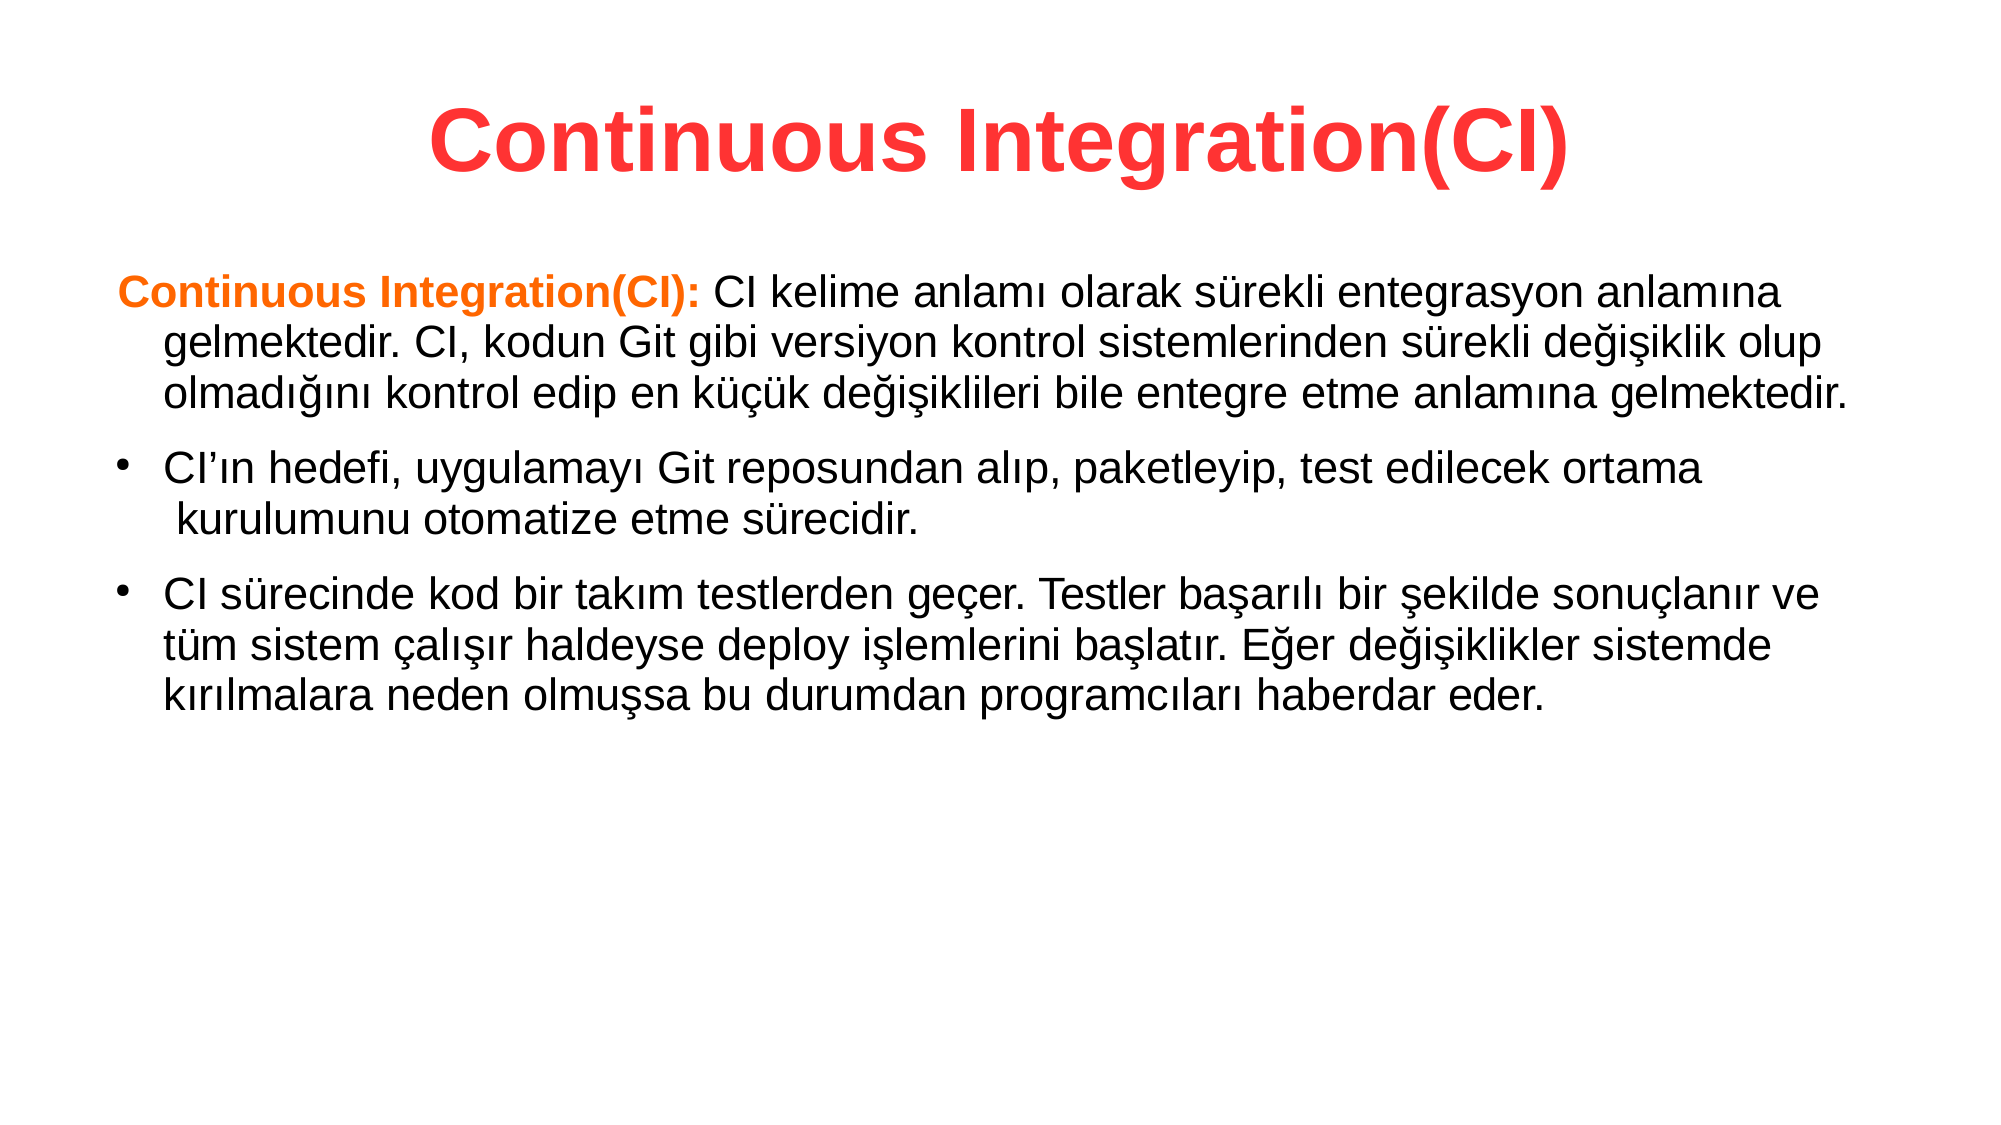

# Continuous Integration(CI)
Continuous Integration(CI): CI kelime anlamı olarak sürekli entegrasyon anlamına  gelmektedir. CI, kodun Git gibi versiyon kontrol sistemlerinden sürekli değişiklik olup  olmadığını kontrol edip en küçük değişiklileri bile entegre etme anlamına gelmektedir.
CI’ın hedefi, uygulamayı Git reposundan alıp, paketleyip, test edilecek ortama  kurulumunu otomatize etme sürecidir.
CI sürecinde kod bir takım testlerden geçer. Testler başarılı bir şekilde sonuçlanır ve  tüm sistem çalışır haldeyse deploy işlemlerini başlatır. Eğer değişiklikler sistemde  kırılmalara neden olmuşsa bu durumdan programcıları haberdar eder.